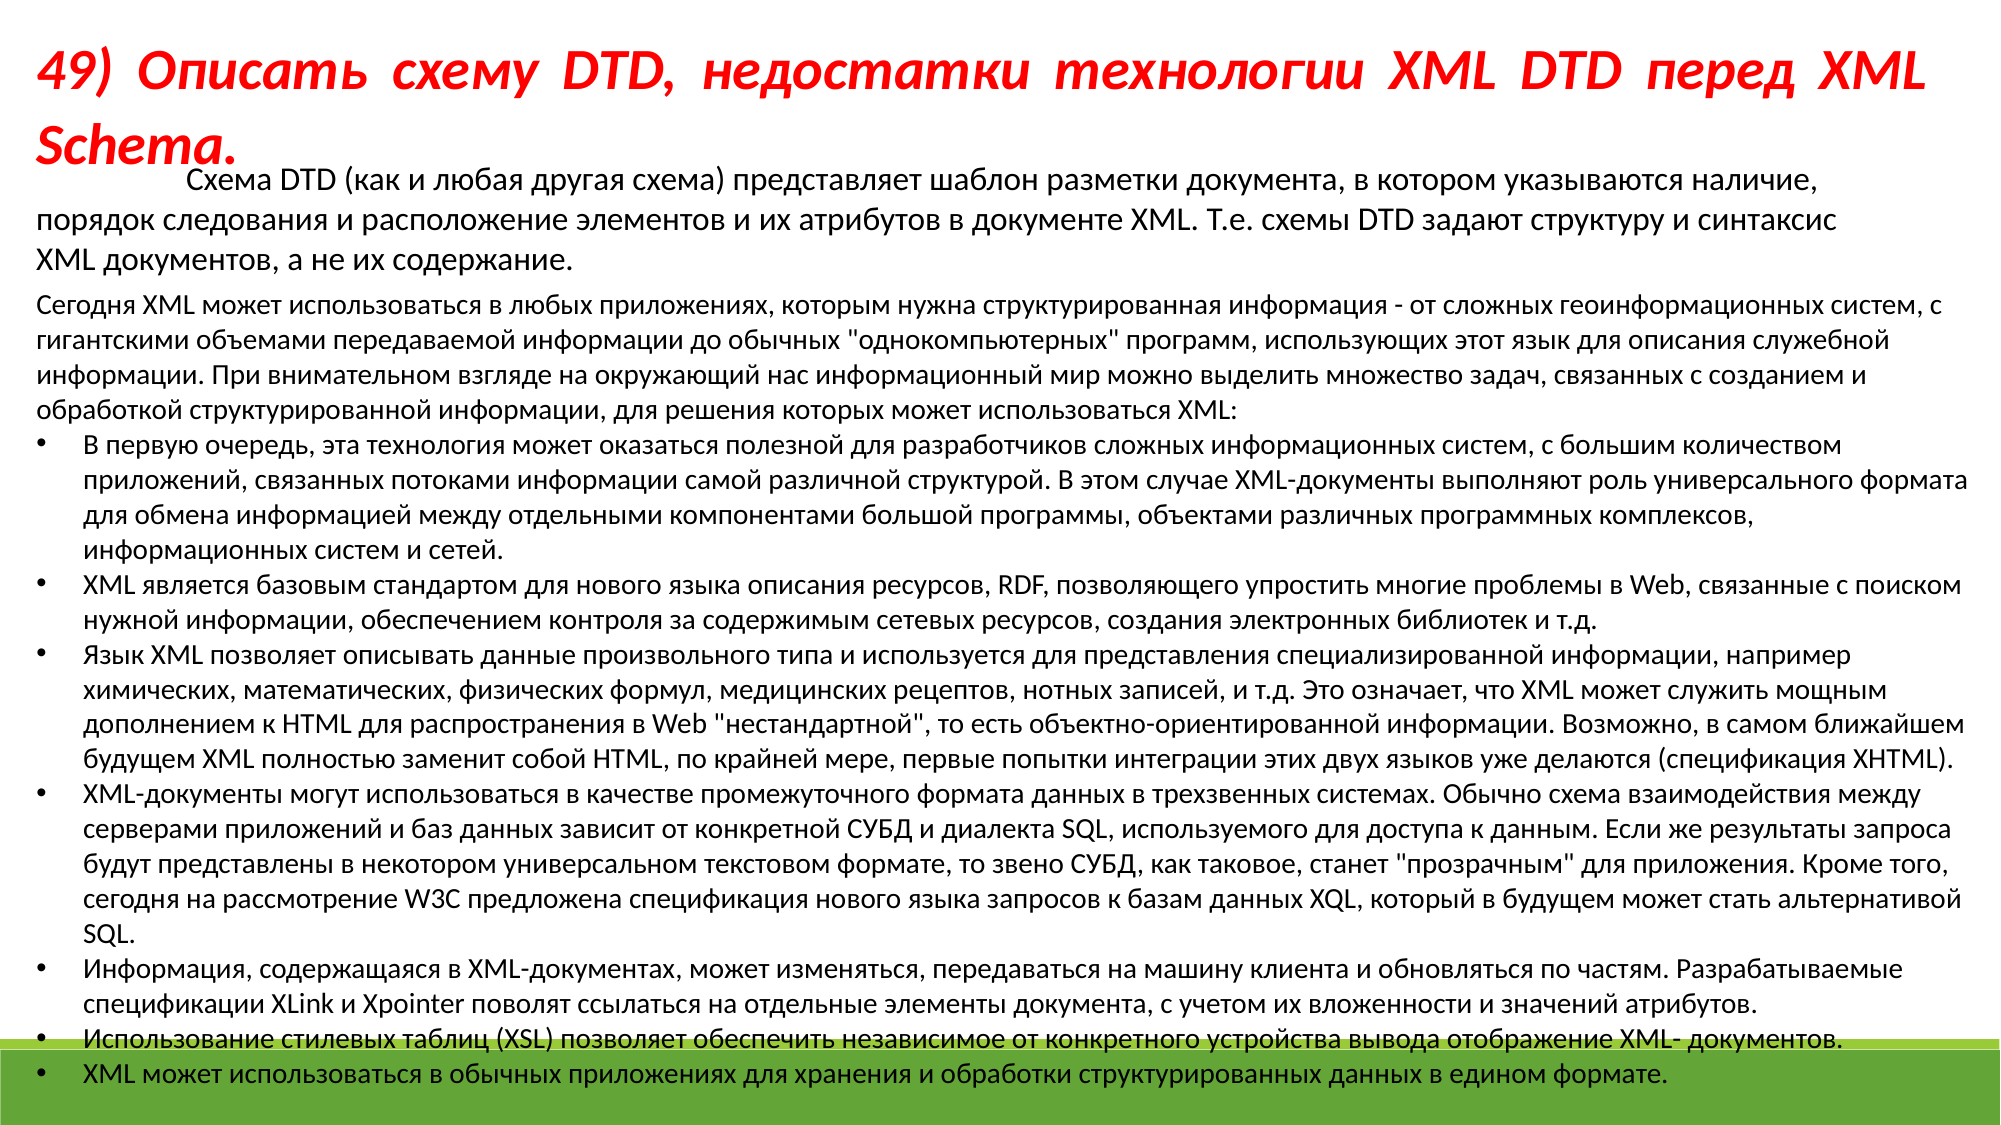

49) Описать схему DTD, недостатки технологии XML DTD перед XML Schema.
	Схема DTD (как и любая другая схема) представляет шаблон разметки документа, в котором указываются наличие, порядок следования и расположение элементов и их атрибутов в документе XML. Т.е. схемы DTD задают структуру и синтаксис XML документов, а не их содержание.
Сегодня XML может использоваться в любых приложениях, которым нужна структурированная информация - от сложных геоинформационных систем, с гигантскими объемами передаваемой информации до обычных "однокомпьютерных" программ, использующих этот язык для описания служебной информации. При внимательном взгляде на окружающий нас информационный мир можно выделить множество задач, связанных с созданием и обработкой структурированной информации, для решения которых может использоваться XML:
В первую очередь, эта технология может оказаться полезной для разработчиков сложных информационных систем, с большим количеством приложений, связанных потоками информации самой различной структурой. В этом случае XML-документы выполняют роль универсального формата для обмена информацией между отдельными компонентами большой программы, объектами различных программных комплексов, информационных систем и сетей.
XML является базовым стандартом для нового языка описания ресурсов, RDF, позволяющего упростить многие проблемы в Web, связанные с поиском нужной информации, обеспечением контроля за содержимым сетевых ресурсов, создания электронных библиотек и т.д.
Язык XML позволяет описывать данные произвольного типа и используется для представления специализированной информации, например химических, математических, физических формул, медицинских рецептов, нотных записей, и т.д. Это означает, что XML может служить мощным дополнением к HTML для распространения в Web "нестандартной", то есть объектно-ориентированной информации. Возможно, в самом ближайшем будущем XML полностью заменит собой HTML, по крайней мере, первые попытки интеграции этих двух языков уже делаются (спецификация XHTML).
XML-документы могут использоваться в качестве промежуточного формата данных в трехзвенных системах. Обычно схема взаимодействия между серверами приложений и баз данных зависит от конкретной СУБД и диалекта SQL, используемого для доступа к данным. Если же результаты запроса будут представлены в некотором универсальном текстовом формате, то звено СУБД, как таковое, станет "прозрачным" для приложения. Кроме того, сегодня на рассмотрение W3C предложена спецификация нового языка запросов к базам данных XQL, который в будущем может стать альтернативой SQL.
Информация, содержащаяся в XML-документах, может изменяться, передаваться на машину клиента и обновляться по частям. Разрабатываемые спецификации XLink и Xpointer поволят ссылаться на отдельные элементы документа, c учетом их вложенности и значений атрибутов.
Использование стилевых таблиц (XSL) позволяет обеспечить независимое от конкретного устройства вывода отображение XML- документов.
XML может использоваться в обычных приложениях для хранения и обработки структурированных данных в едином формате.